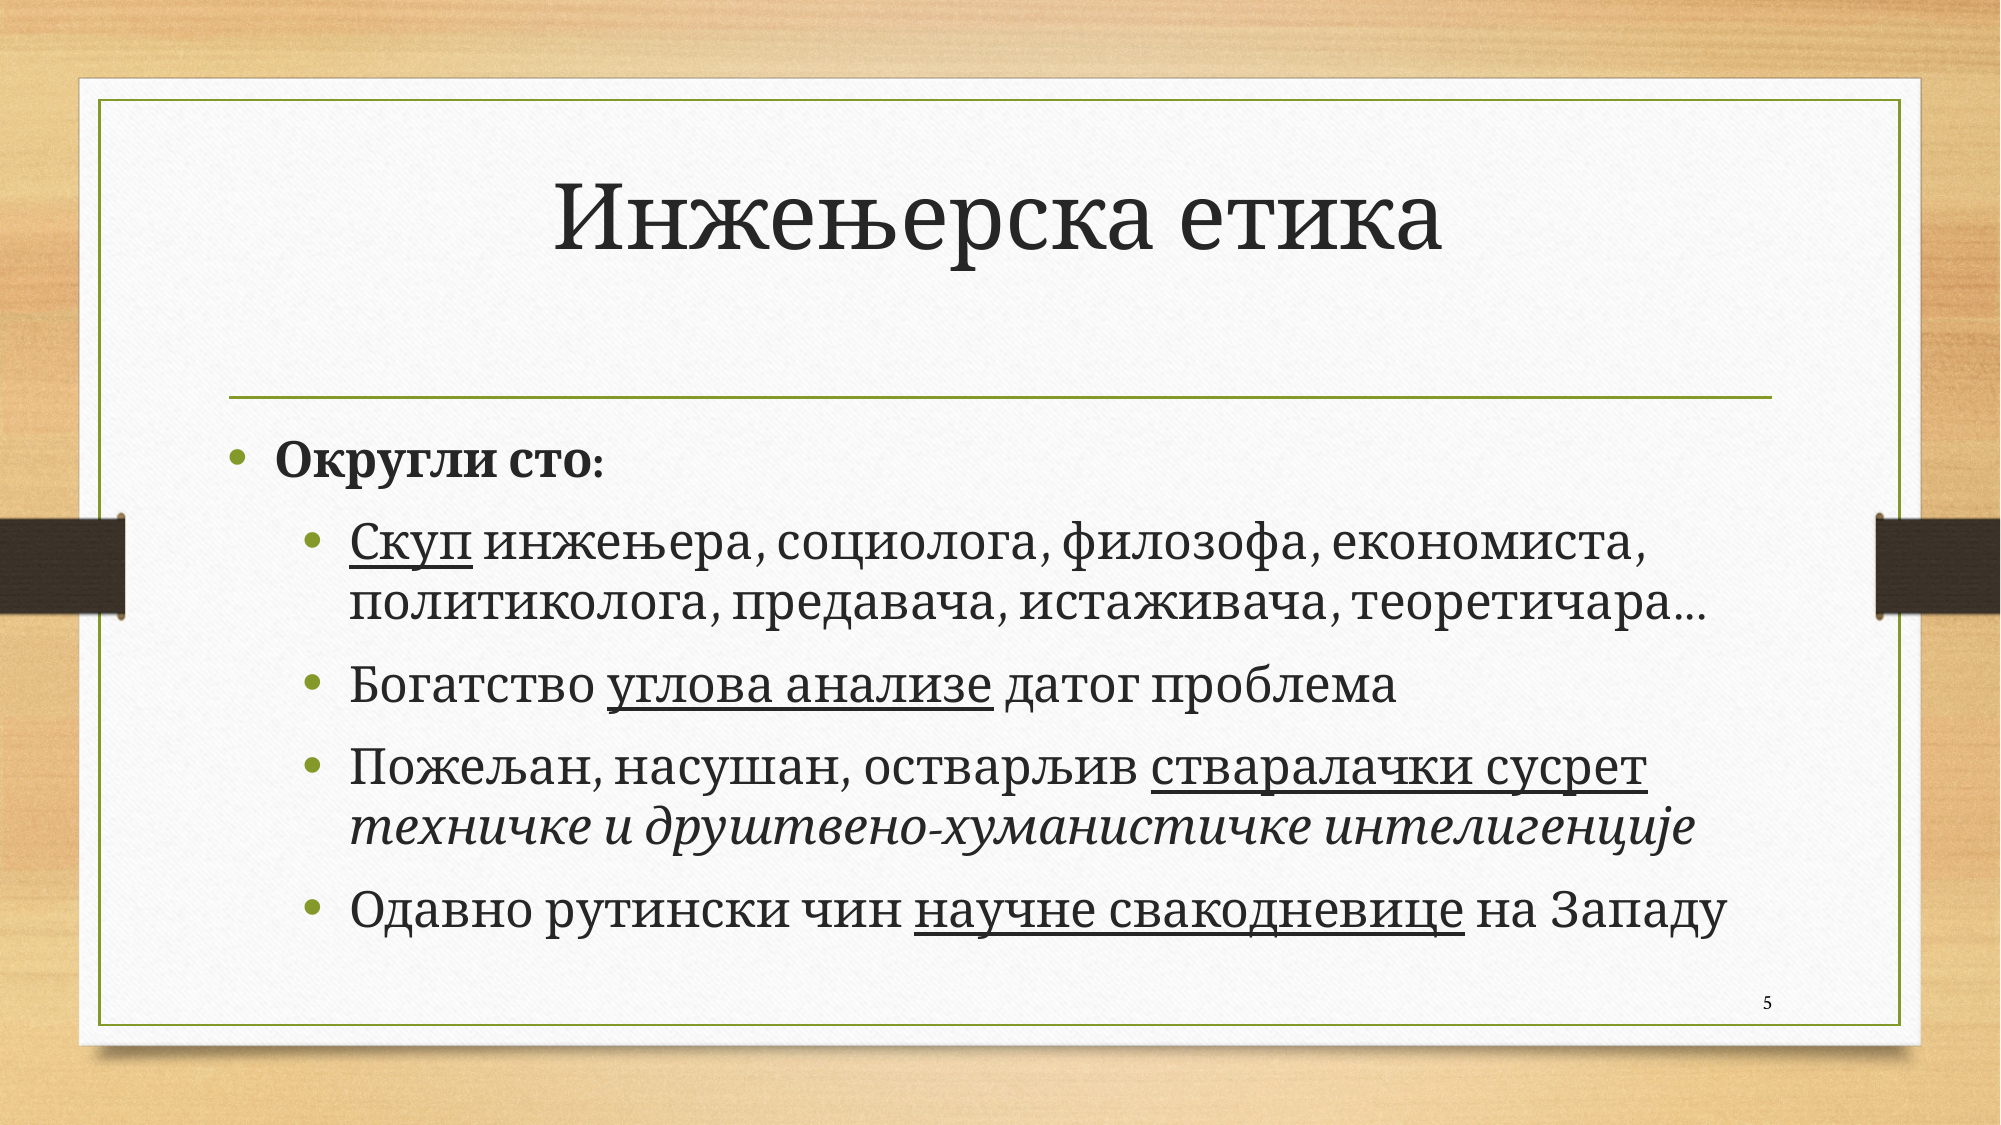

# Инжењерска етика

Округли сто:
Скуп инжењера, социолога, филозофа, економиста, политиколога, предавача, истаживача, теоретичара...
Богатство углова анализе датог проблема
Пожељан, насушан, остварљив стваралачки сусрет техничке и друштвено-хуманистичке интелигенције
Одавно рутински чин научне свакодневице на Западу
5